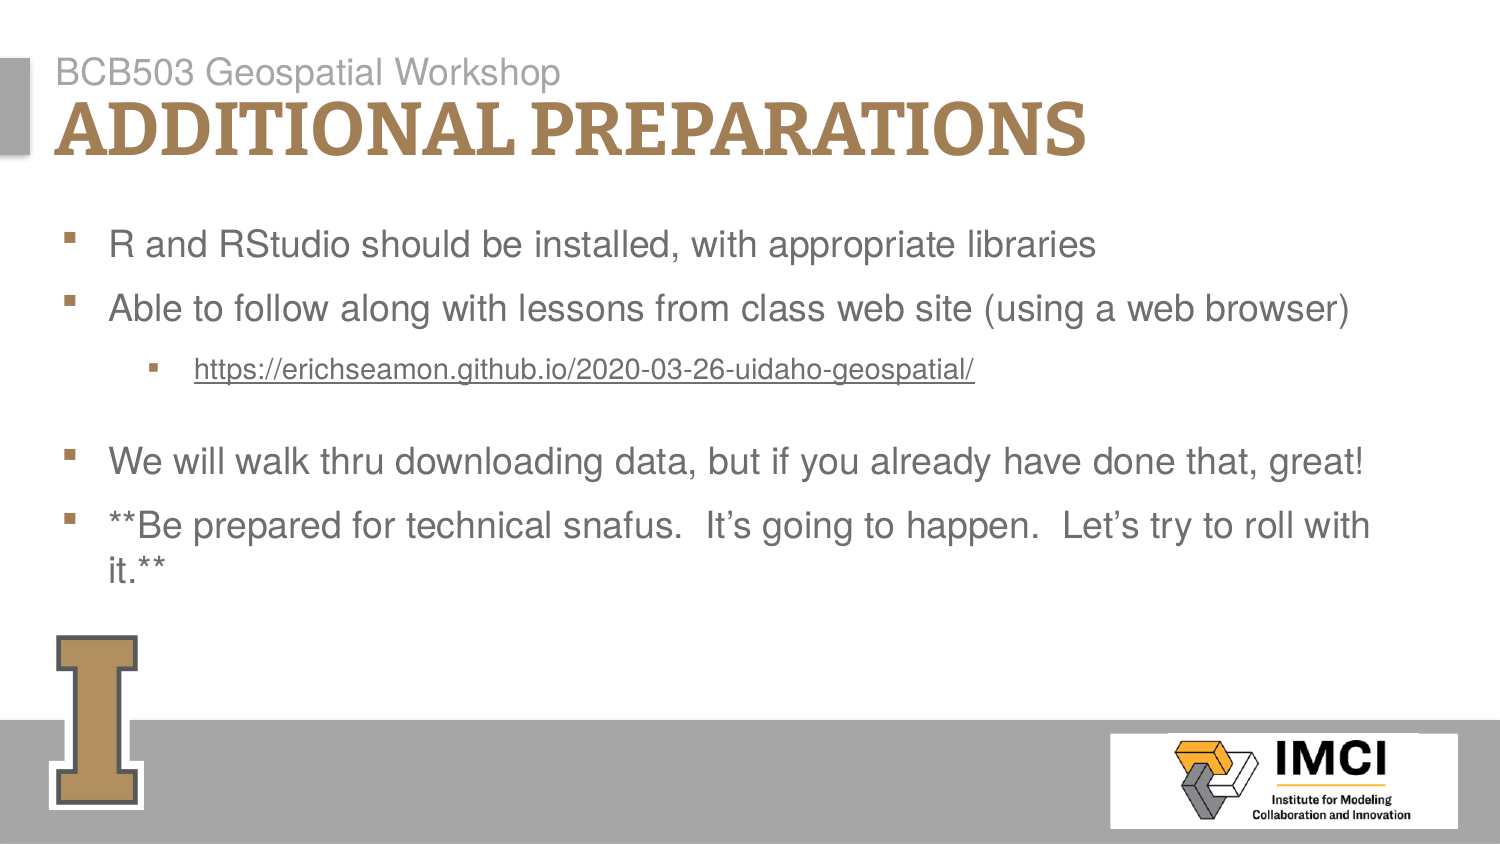

BCB503 Geospatial Workshop
# Additional preparations
R and RStudio should be installed, with appropriate libraries
Able to follow along with lessons from class web site (using a web browser)
https://erichseamon.github.io/2020-03-26-uidaho-geospatial/

We will walk thru downloading data, but if you already have done that, great!
**Be prepared for technical snafus.  It’s going to happen.  Let’s try to roll with it.**